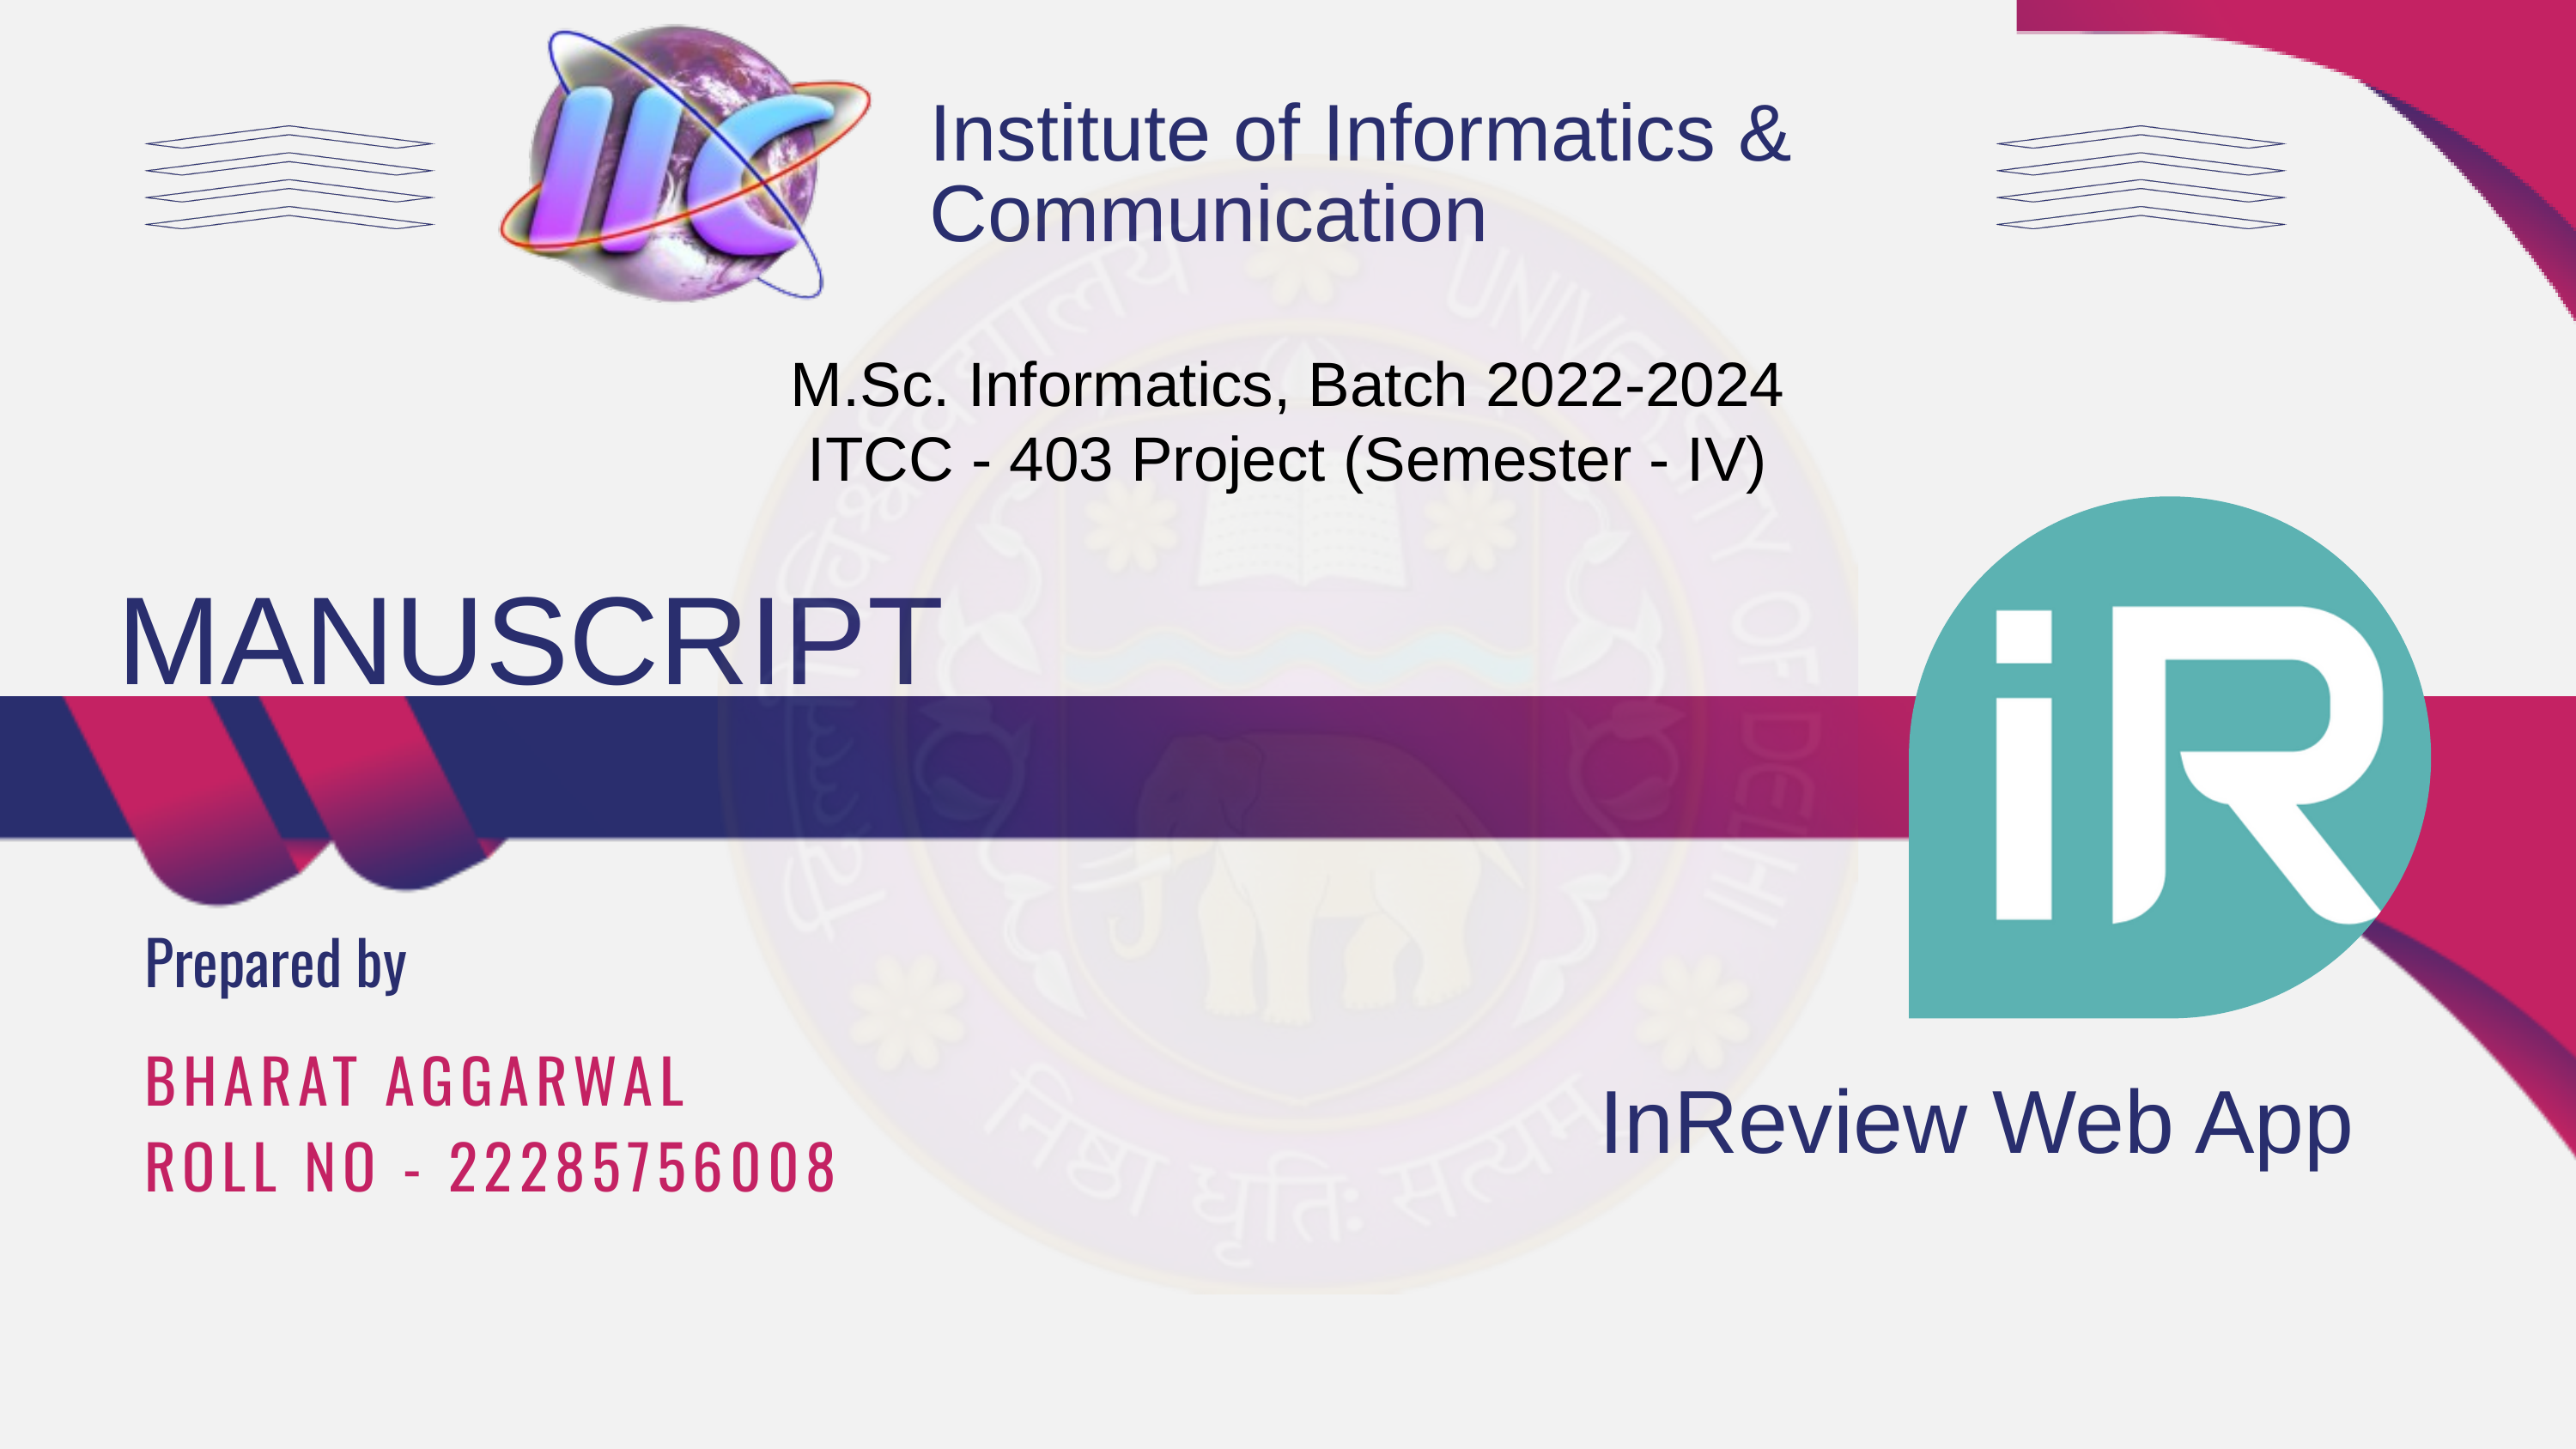

Institute of Informatics & Communication

M.Sc. Informatics, Batch 2022-2024
ITCC - 403 Project (Semester - IV)

MANUSCRIPT MANAGEMENT SYSTEM

Prepared by
BHARAT AGGARWAL
ROLL NO - 22285756008
InReview Web App